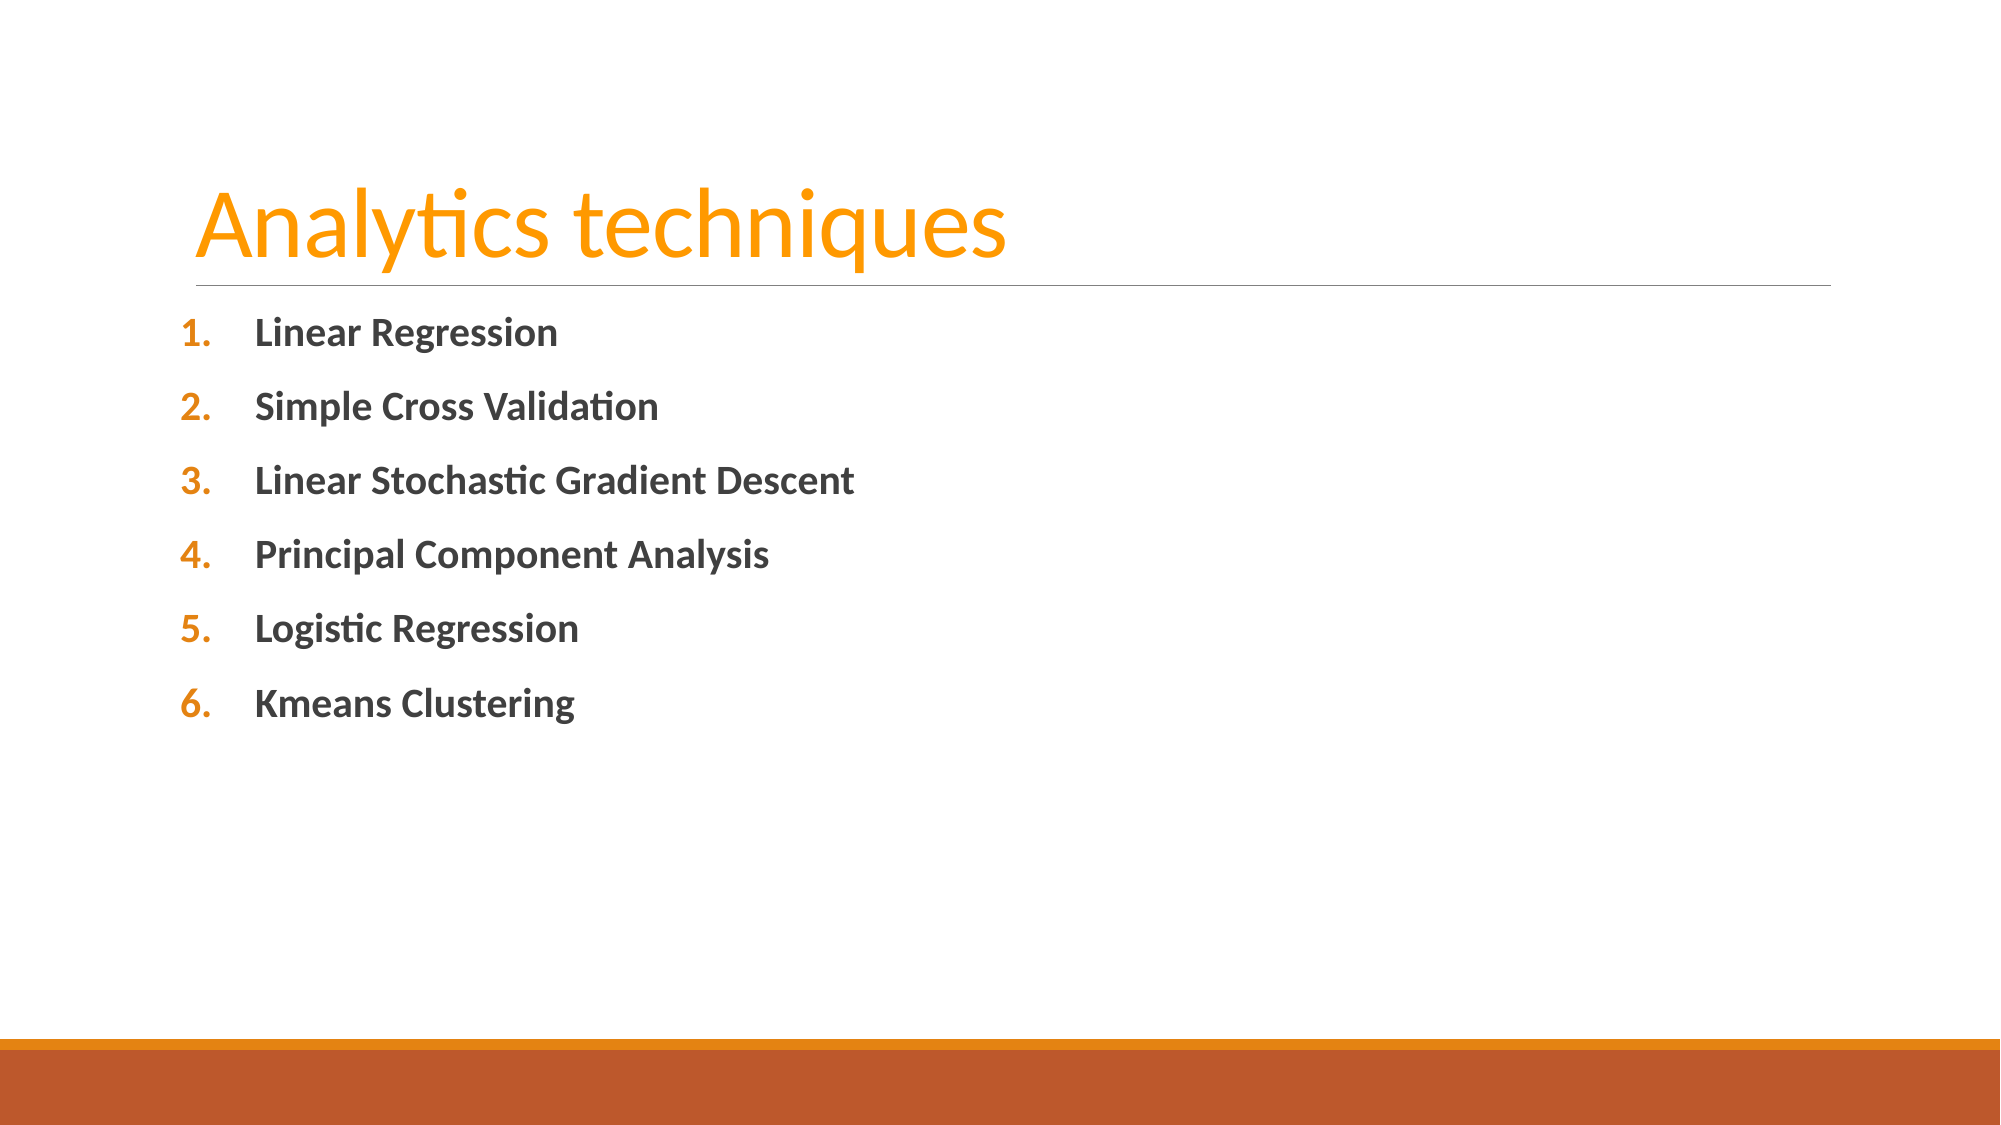

# Analytics techniques
Linear Regression
Simple Cross Validation
Linear Stochastic Gradient Descent
Principal Component Analysis
Logistic Regression
Kmeans Clustering